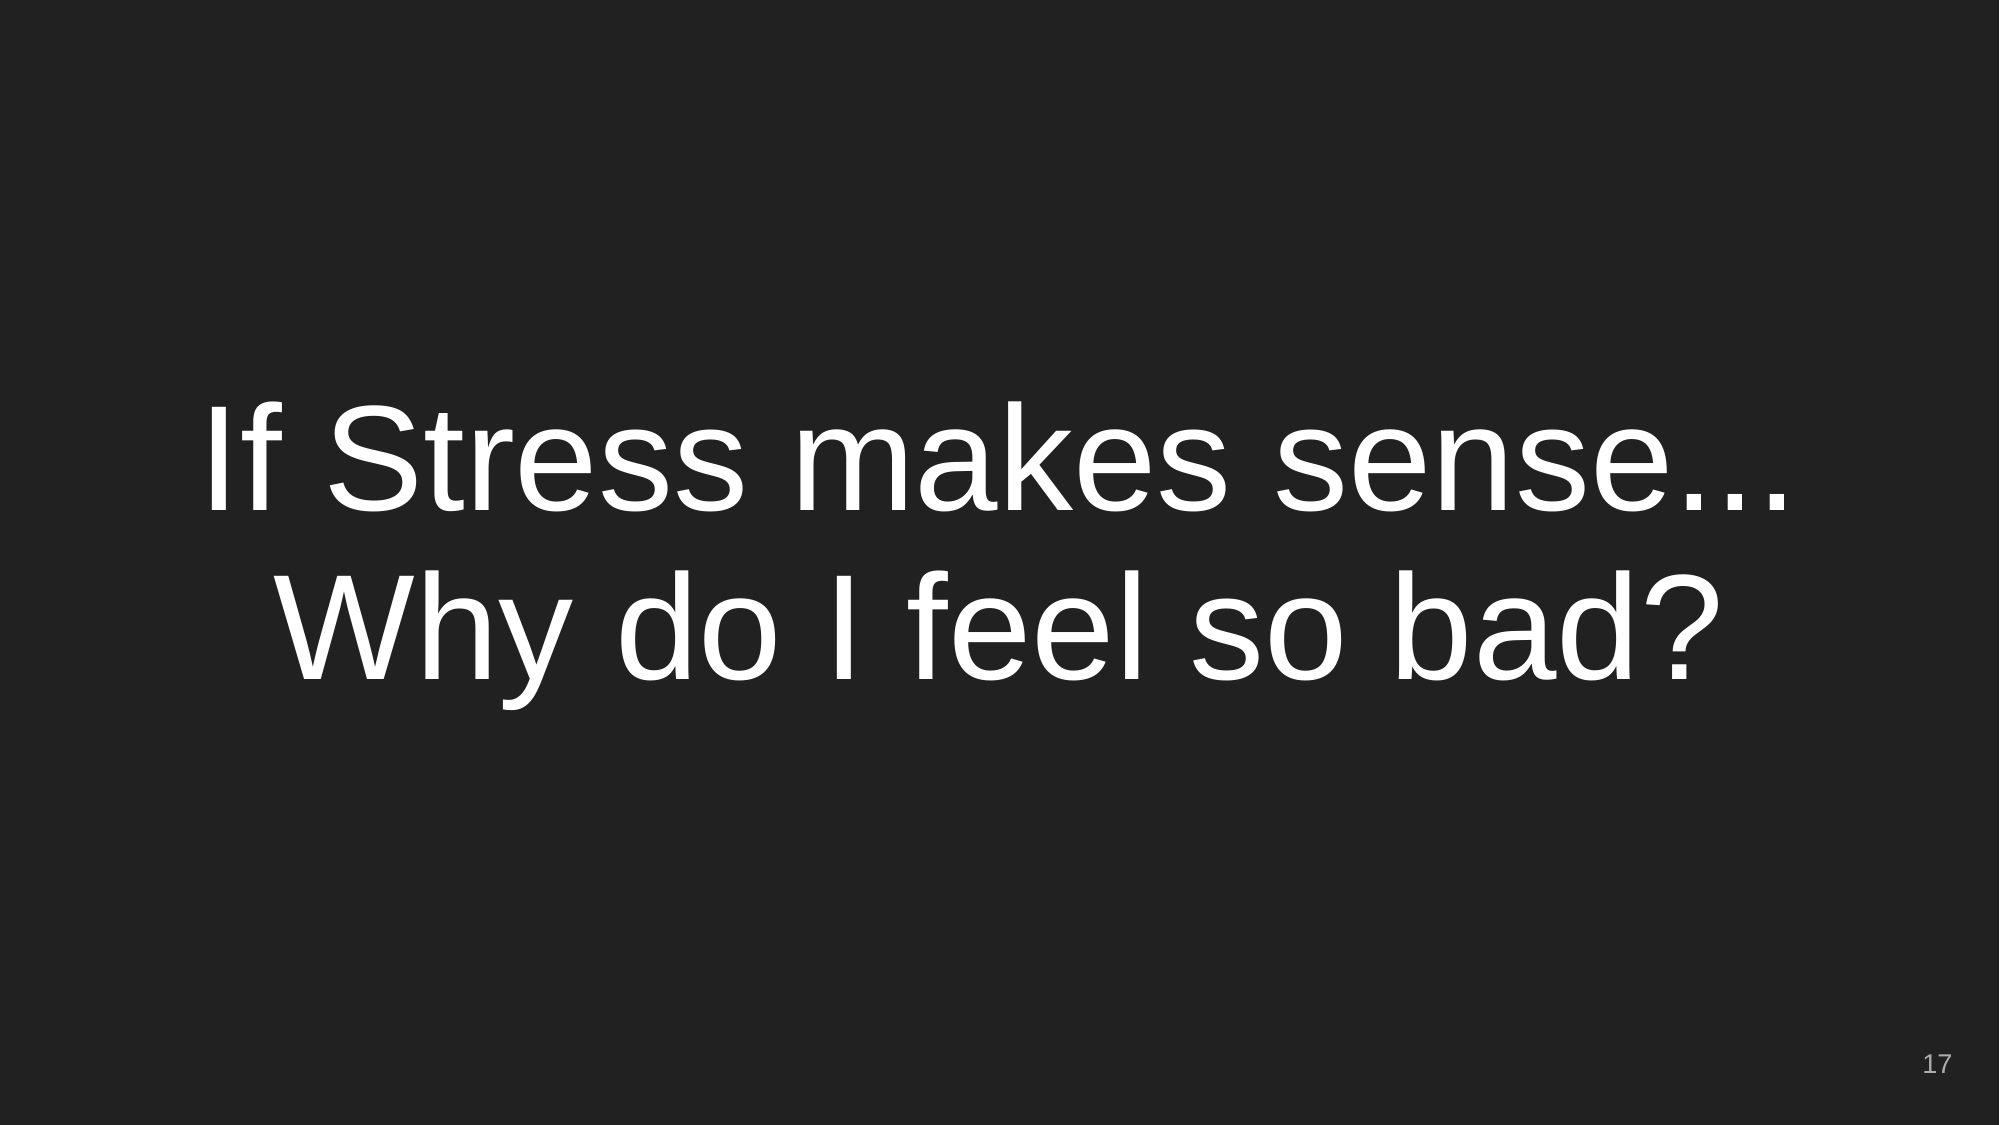

# If Stress makes sense...
Why do I feel so bad?
17